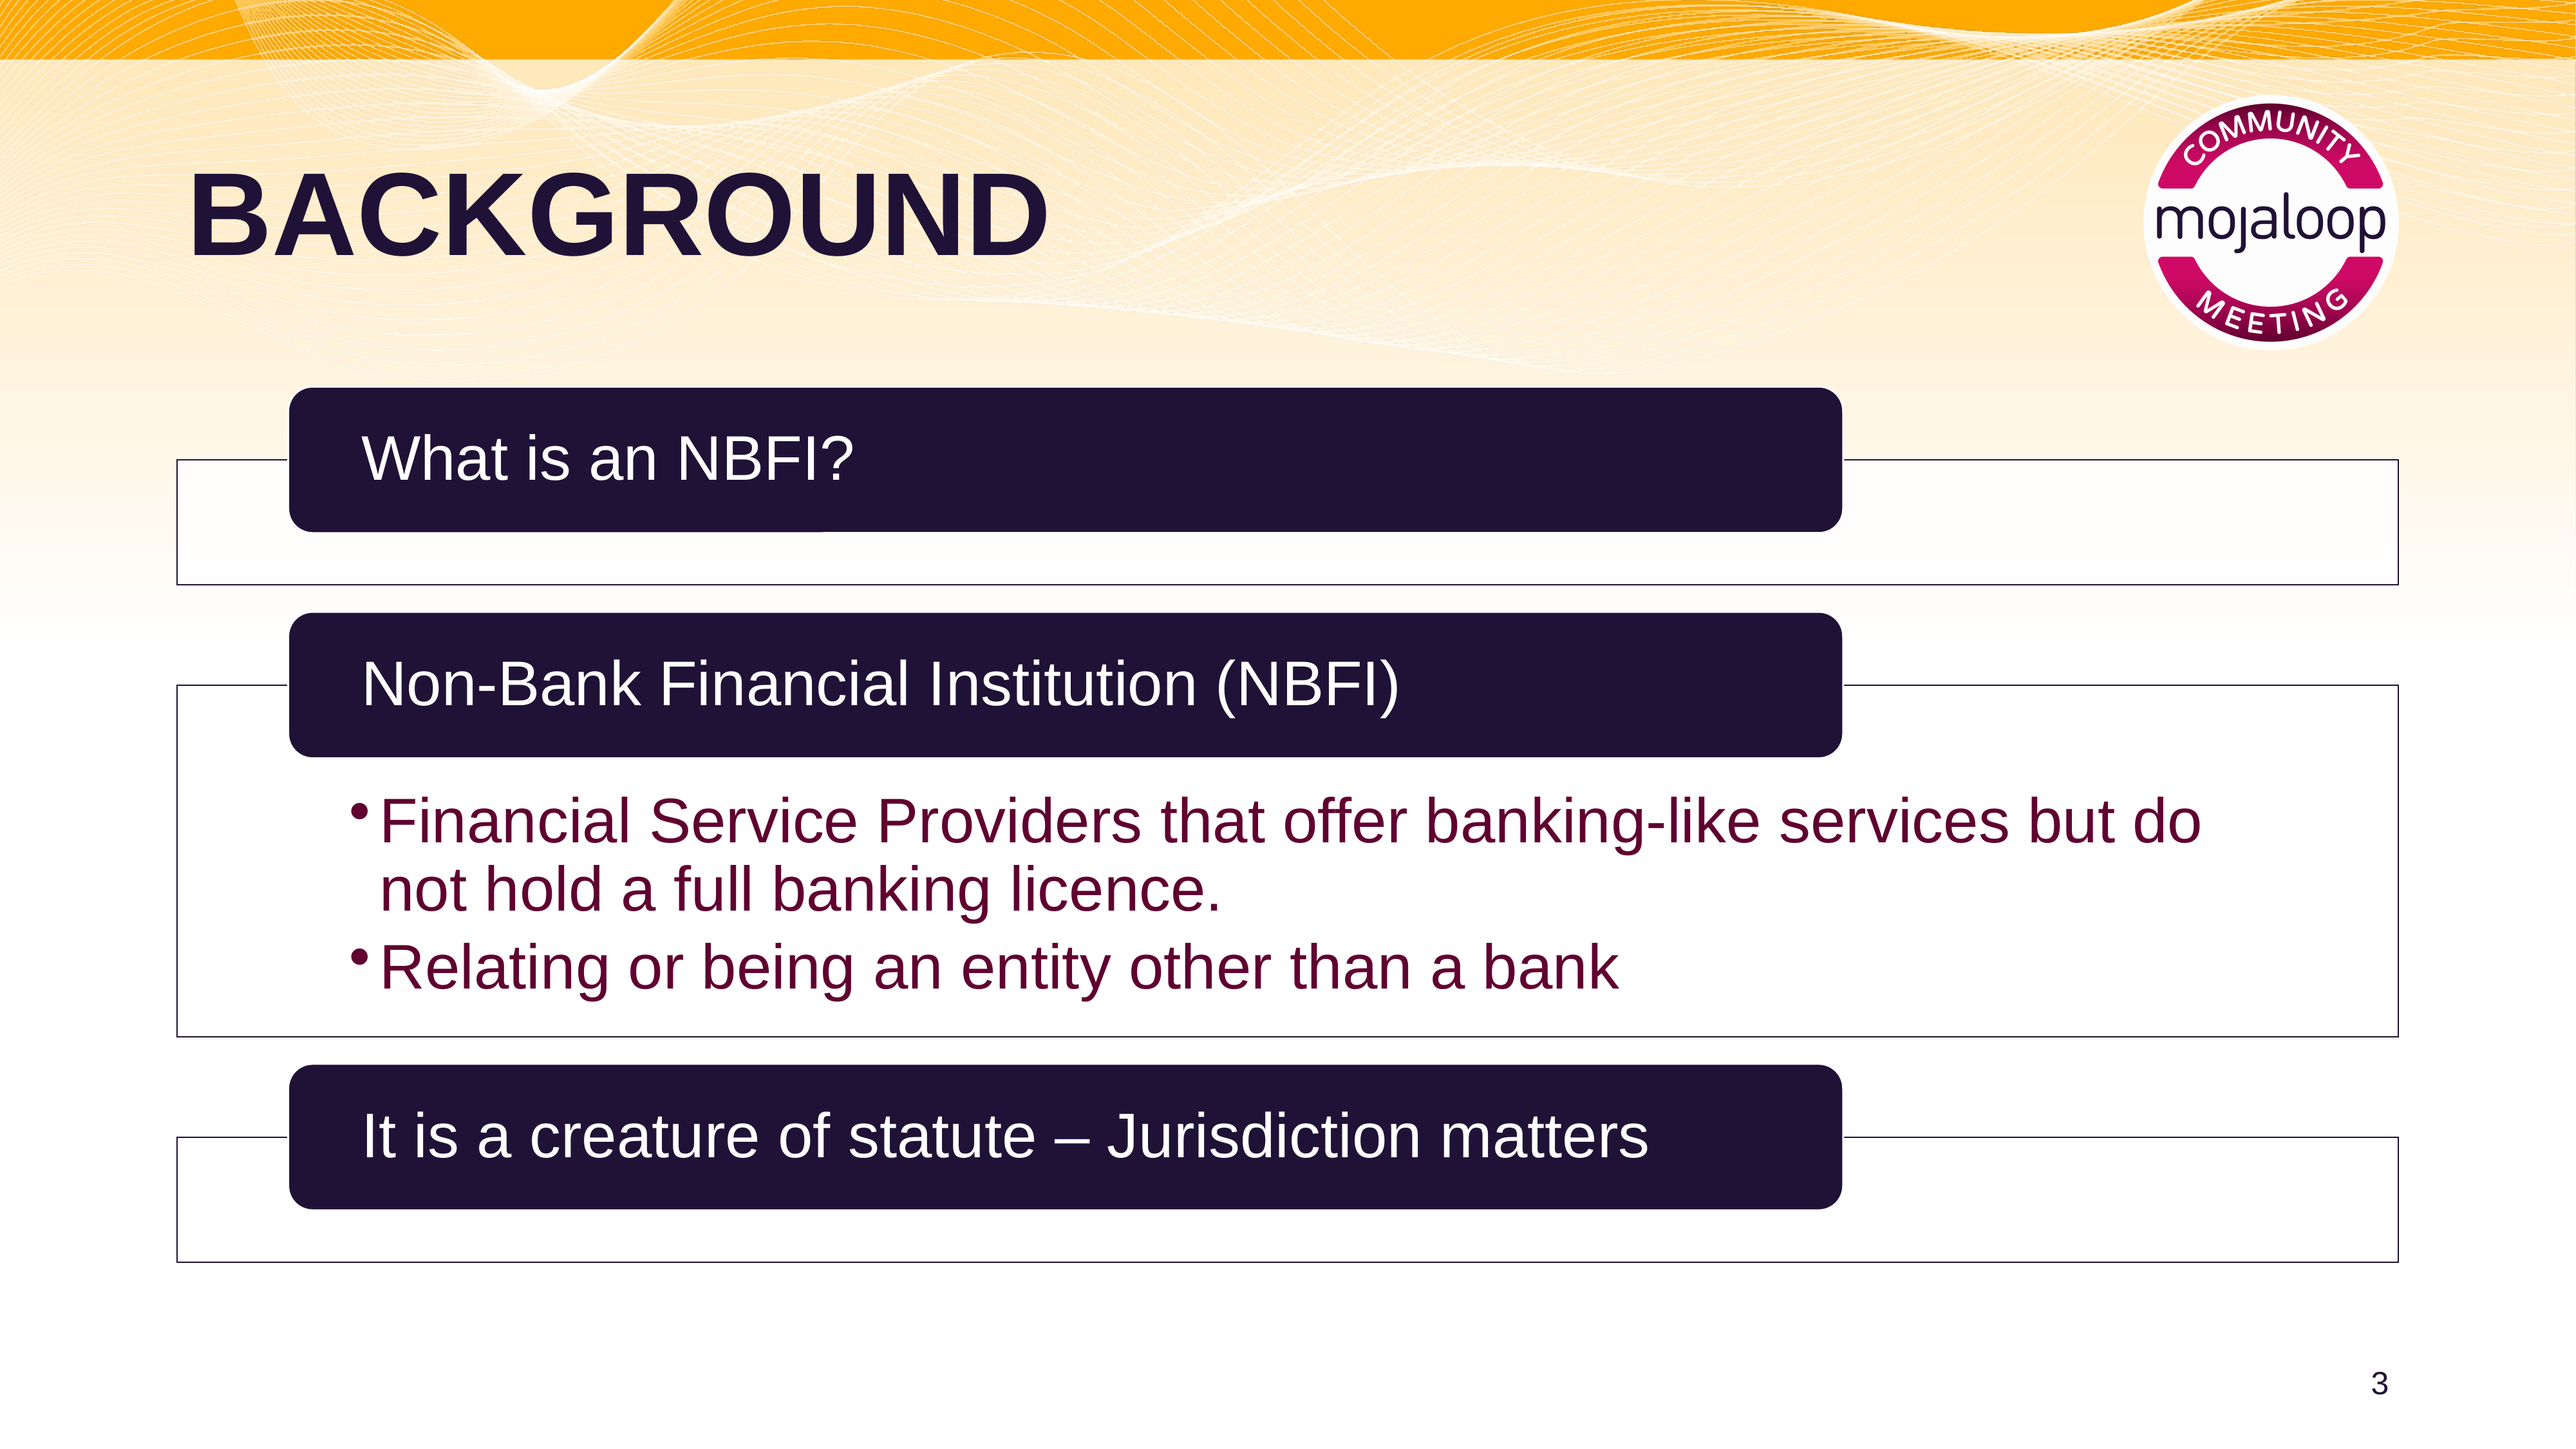

# BACKGROUND
What is an NBFI?
Financial Service Providers that offer banking-like services but do not hold a full banking licence.
Relating or being an entity other than a bank
Non-Bank Financial Institution (NBFI)
It is a creature of statute – Jurisdiction matters
3